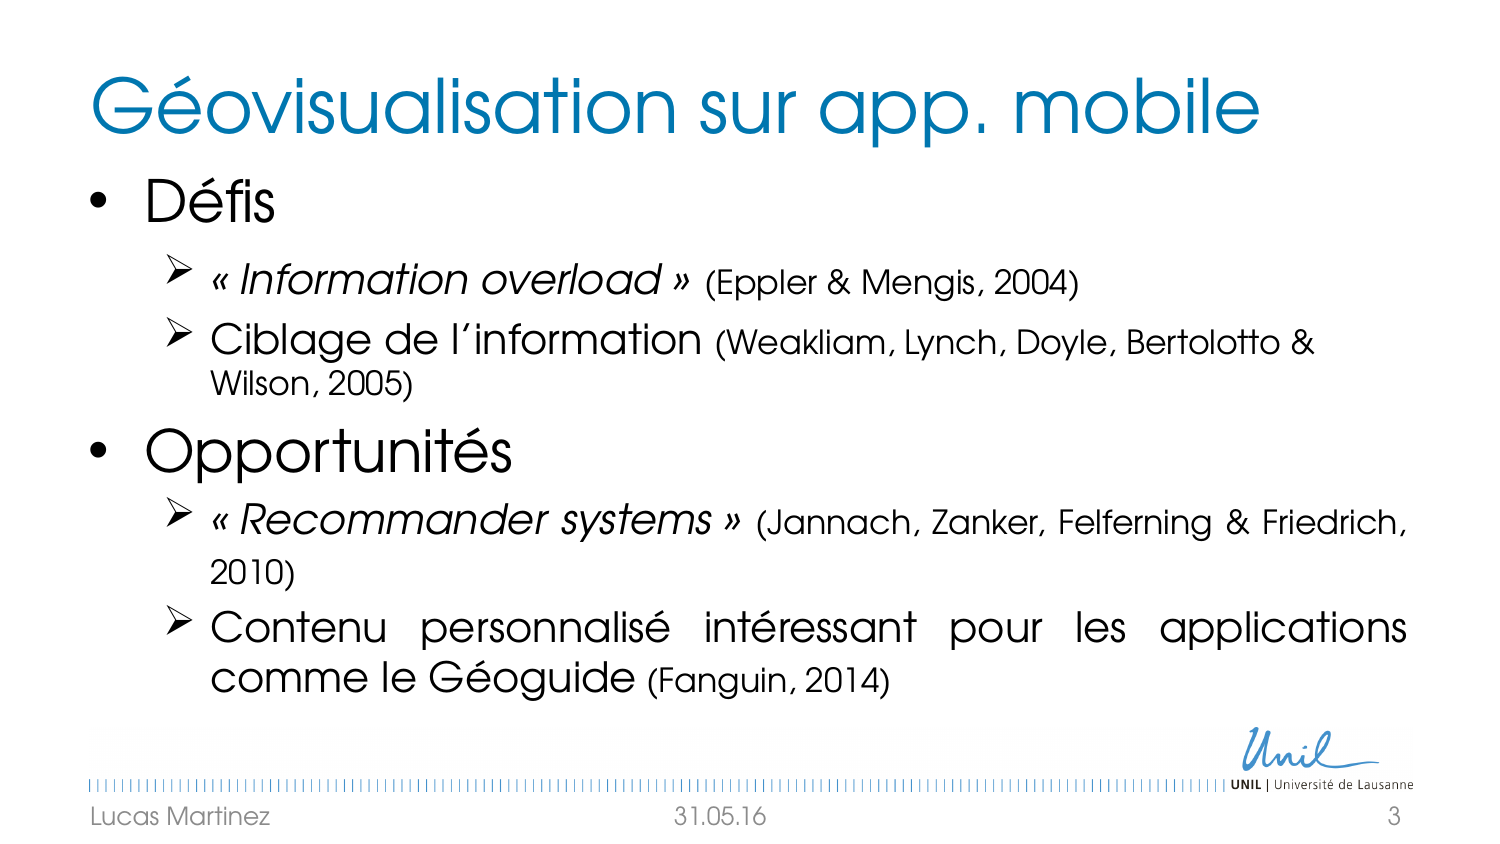

# Géovisualisation sur app. mobile
Défis
« Information overload » (Eppler & Mengis, 2004)
Ciblage de l’information (Weakliam, Lynch, Doyle, Bertolotto & Wilson, 2005)
Opportunités
« Recommander systems » (Jannach, Zanker, Felferning & Friedrich, 2010)
Contenu personnalisé intéressant pour les applications comme le Géoguide (Fanguin, 2014)

Lucas Martinez
31.05.16
3